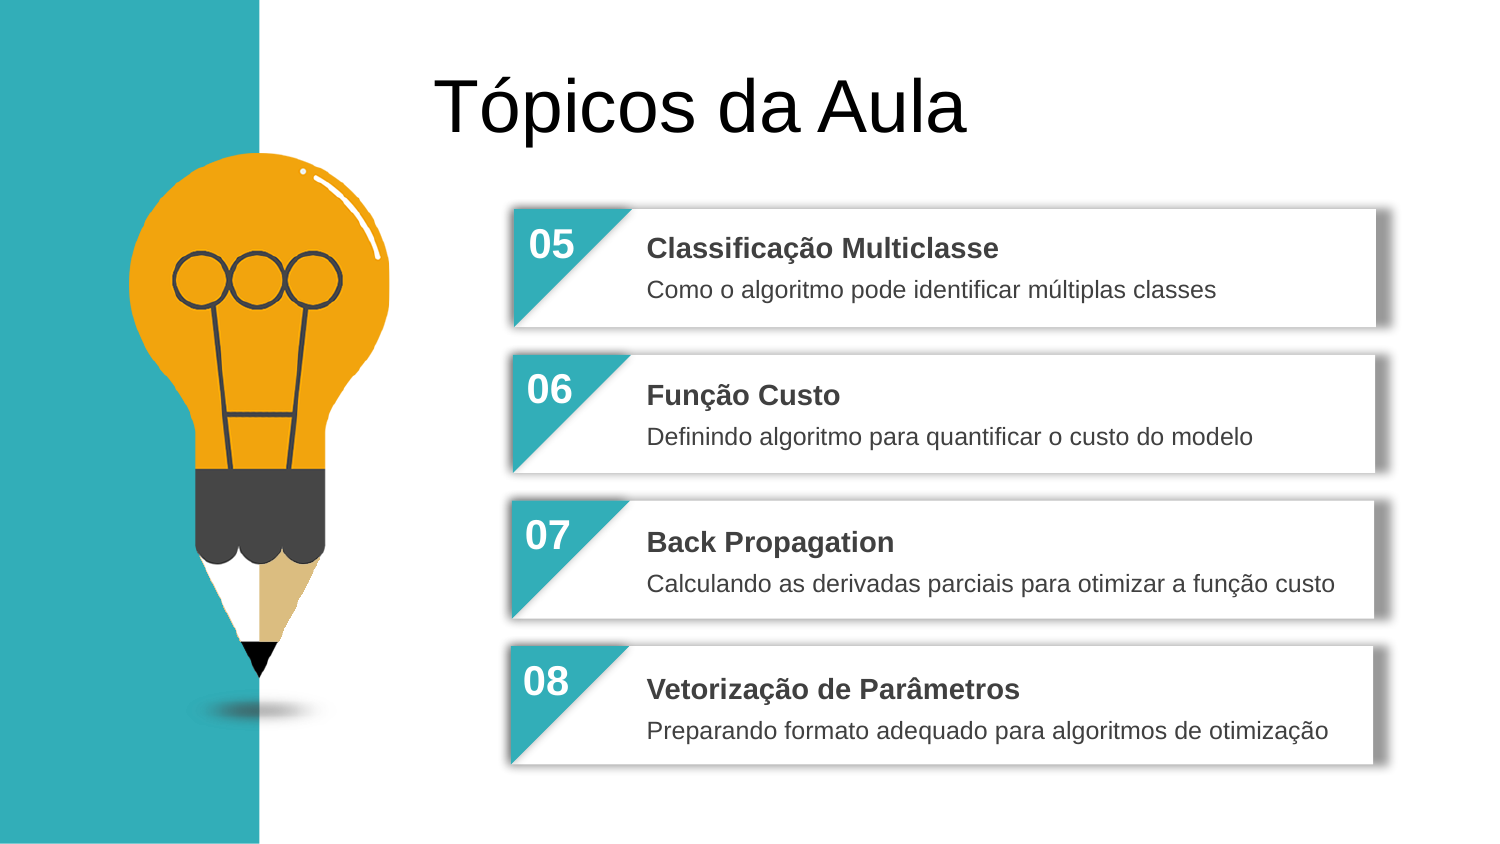

Tópicos da Aula

05
Classificação Multiclasse
Como o algoritmo pode identificar múltiplas classes
06

Função Custo
Definindo algoritmo para quantificar o custo do modelo
07

Back Propagation
Calculando as derivadas parciais para otimizar a função custo

08
Vetorização de Parâmetros
Preparando formato adequado para algoritmos de otimização